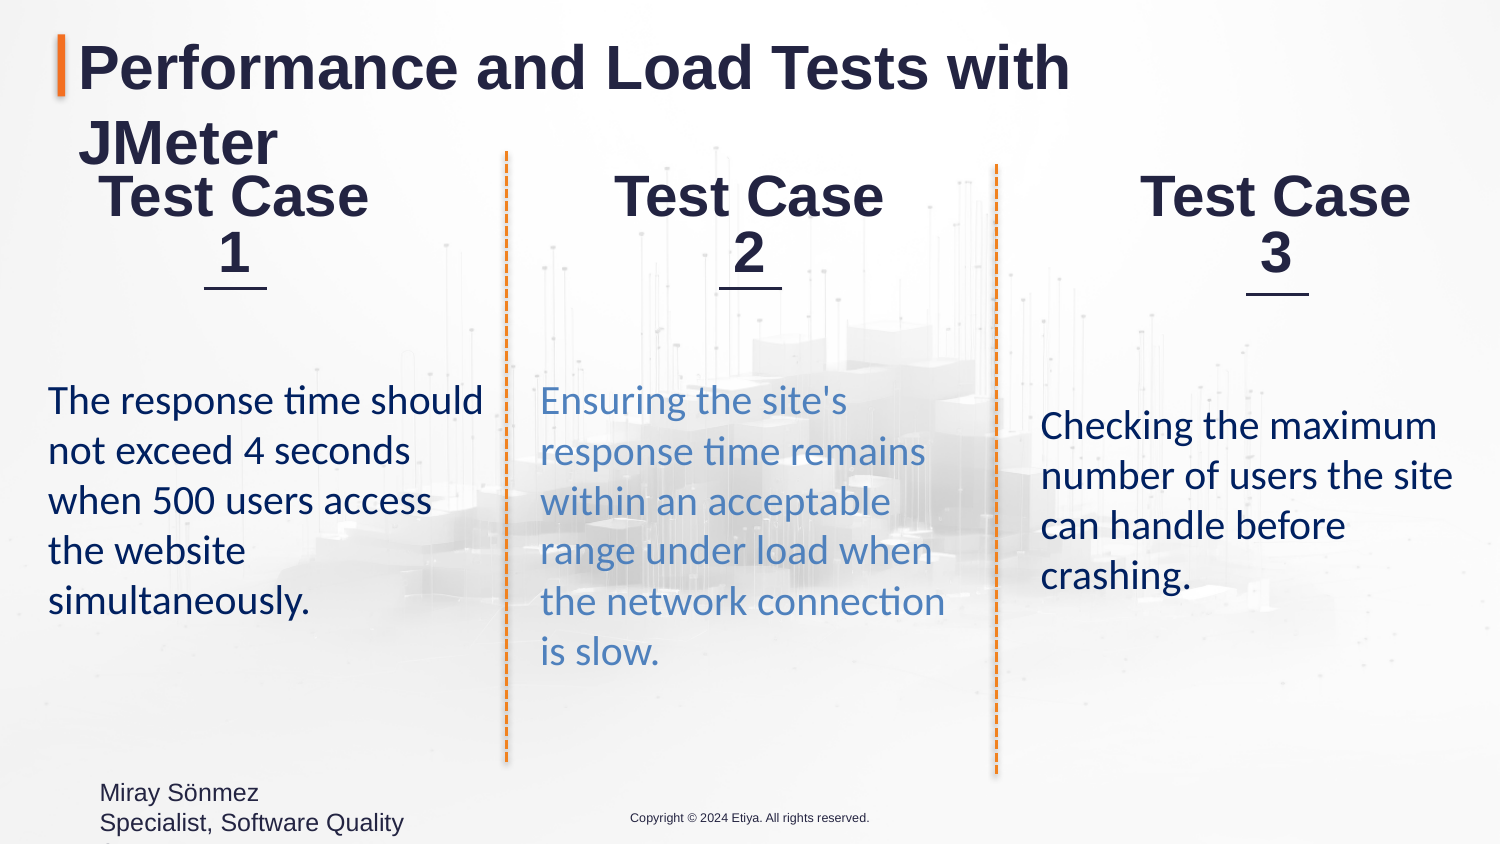

Performance and Load Tests with JMeter

Test Case
1
Test Case
2
Test Case
3
The response time should not exceed 4 seconds when 500 users access the website simultaneously.
Ensuring the site's response time remains within an acceptable range under load when the network connection is slow.
Checking the maximum number of users the site can handle before crashing.
Miray Sönmez
Specialist, Software Quality Assurance